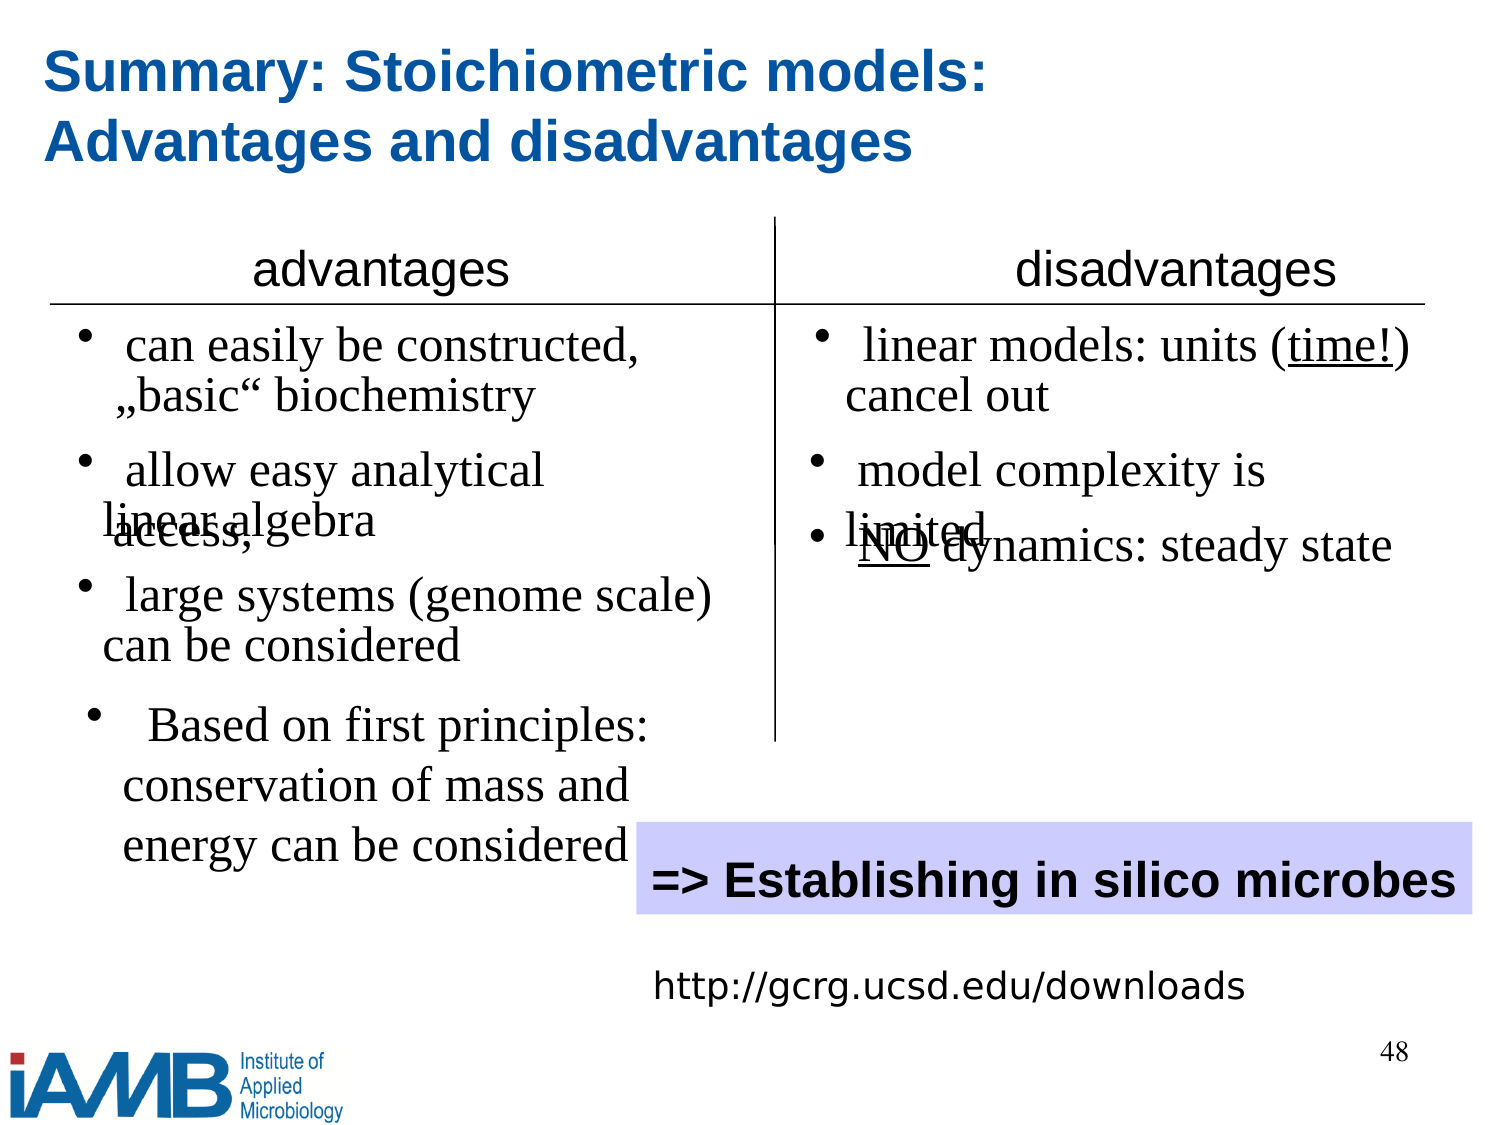

Summary: Stoichiometric models:
Advantages and disadvantages

advantages
disadvantages

 can easily be constructed,
   „basic“ biochemistry
 linear models: units (time!)
  cancel out
 allow easy analytical access,
  linear algebra
 model complexity is limited

 NO dynamics: steady state
 large systems (genome scale)
  can be considered
  Based on first principles: conservation of mass and energy can be considered
=> Establishing in silico microbes
http://gcrg.ucsd.edu/downloads
48